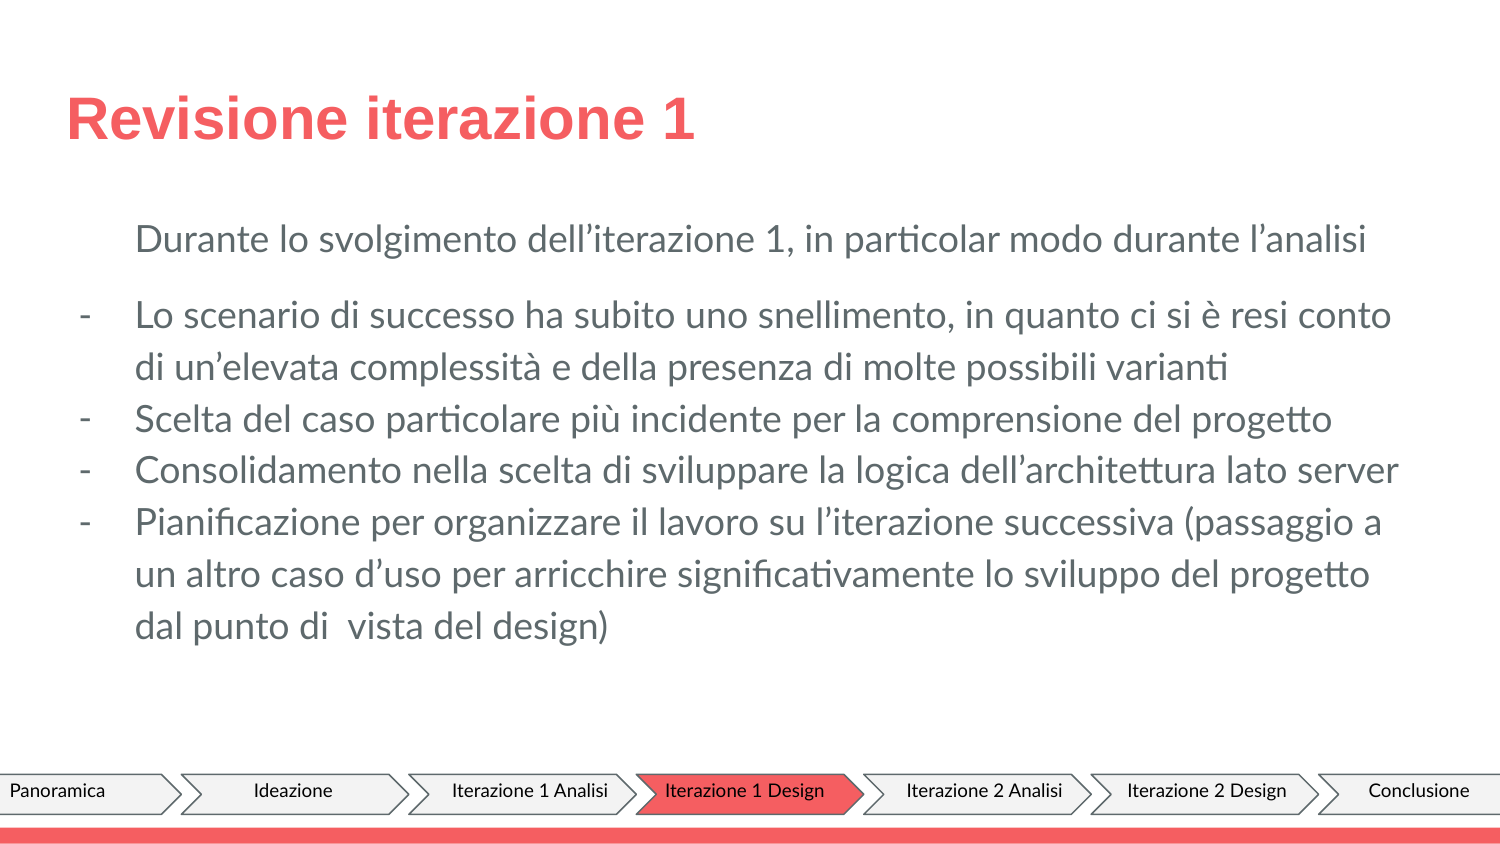

# Revisione iterazione 1
Durante lo svolgimento dell’iterazione 1, in particolar modo durante l’analisi
Lo scenario di successo ha subito uno snellimento, in quanto ci si è resi conto di un’elevata complessità e della presenza di molte possibili varianti
Scelta del caso particolare più incidente per la comprensione del progetto
Consolidamento nella scelta di sviluppare la logica dell’architettura lato server
Pianificazione per organizzare il lavoro su l’iterazione successiva (passaggio a un altro caso d’uso per arricchire significativamente lo sviluppo del progetto dal punto di  vista del design)
Panoramica
Ideazione
Iterazione 1 Analisi
Iterazione 1 Design
Iterazione 2 Analisi
Iterazione 2 Design
Conclusione